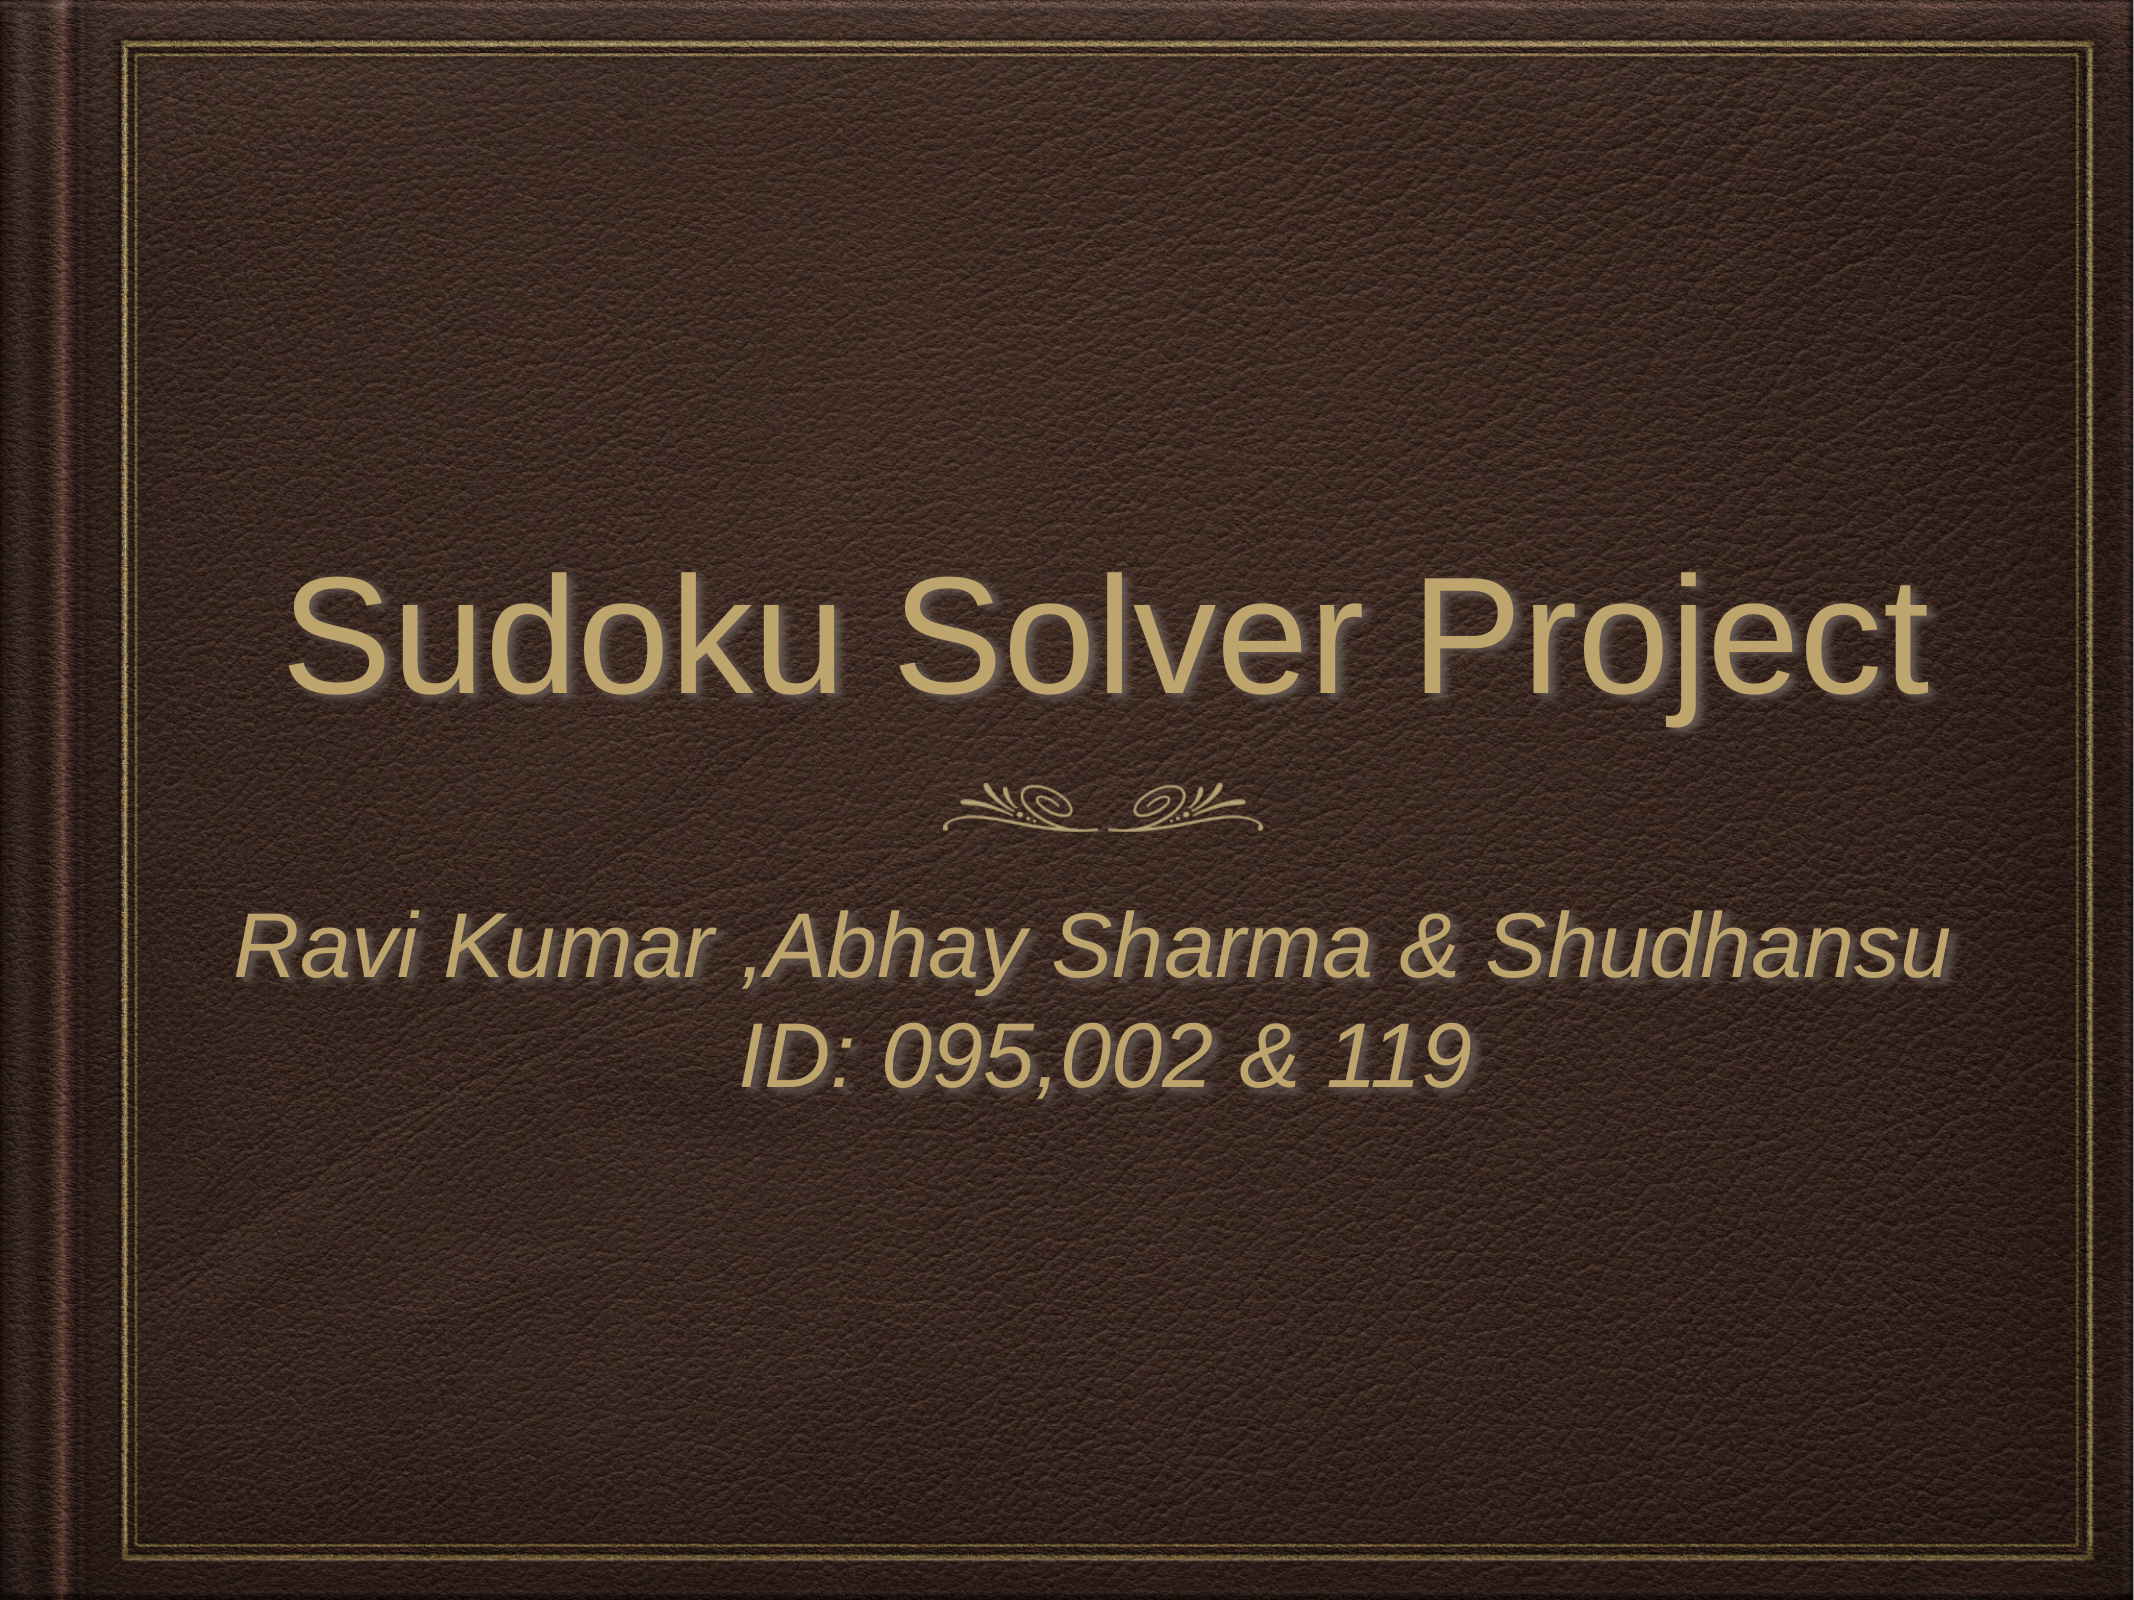

# Sudoku Solver Project
Ravi Kumar ,Abhay Sharma & Shudhansu
ID: 095,002 & 119